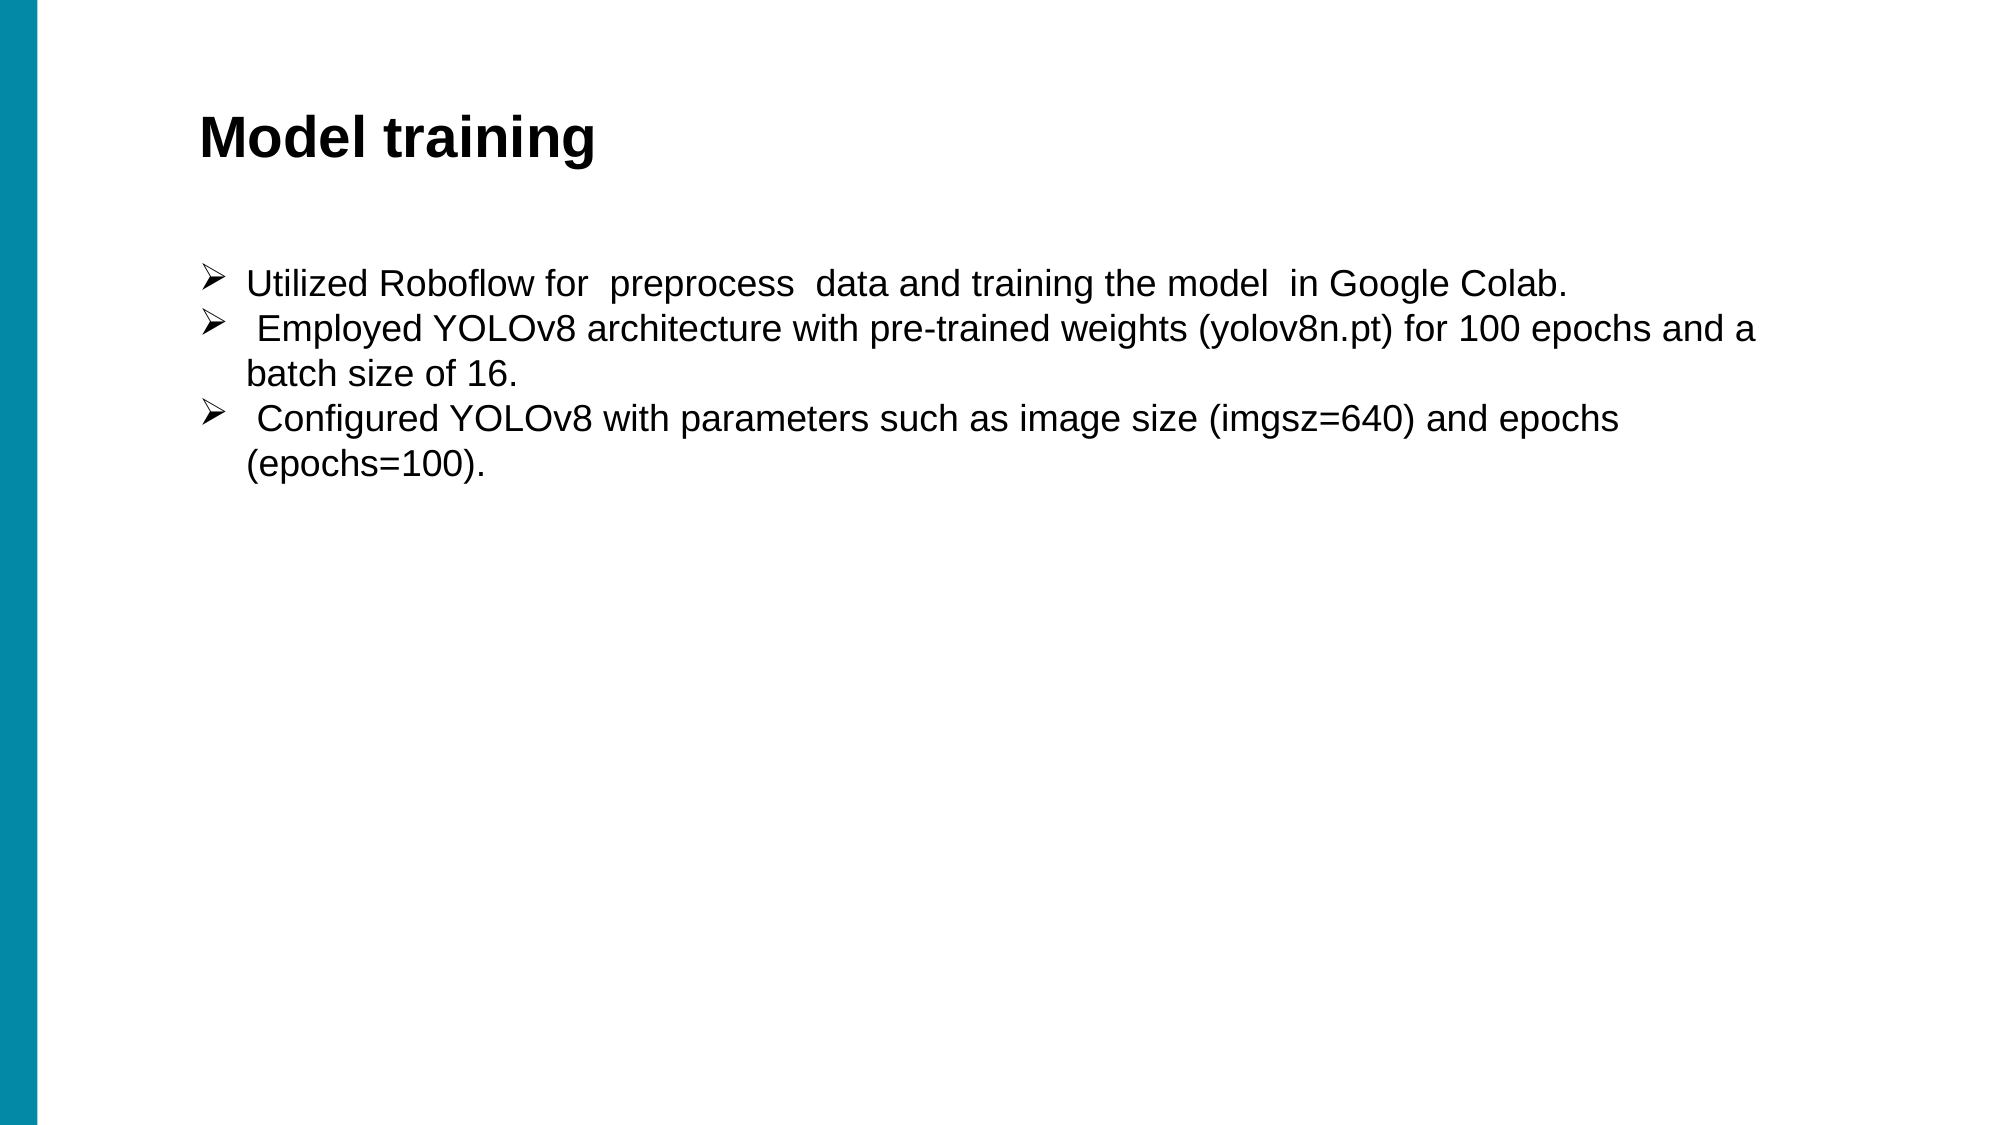

Model training

Utilized Roboflow for  preprocess  data and training the model  in Google Colab.
 Employed YOLOv8 architecture with pre-trained weights (yolov8n.pt) for 100 epochs and a batch size of 16.
 Configured YOLOv8 with parameters such as image size (imgsz=640) and epochs (epochs=100).